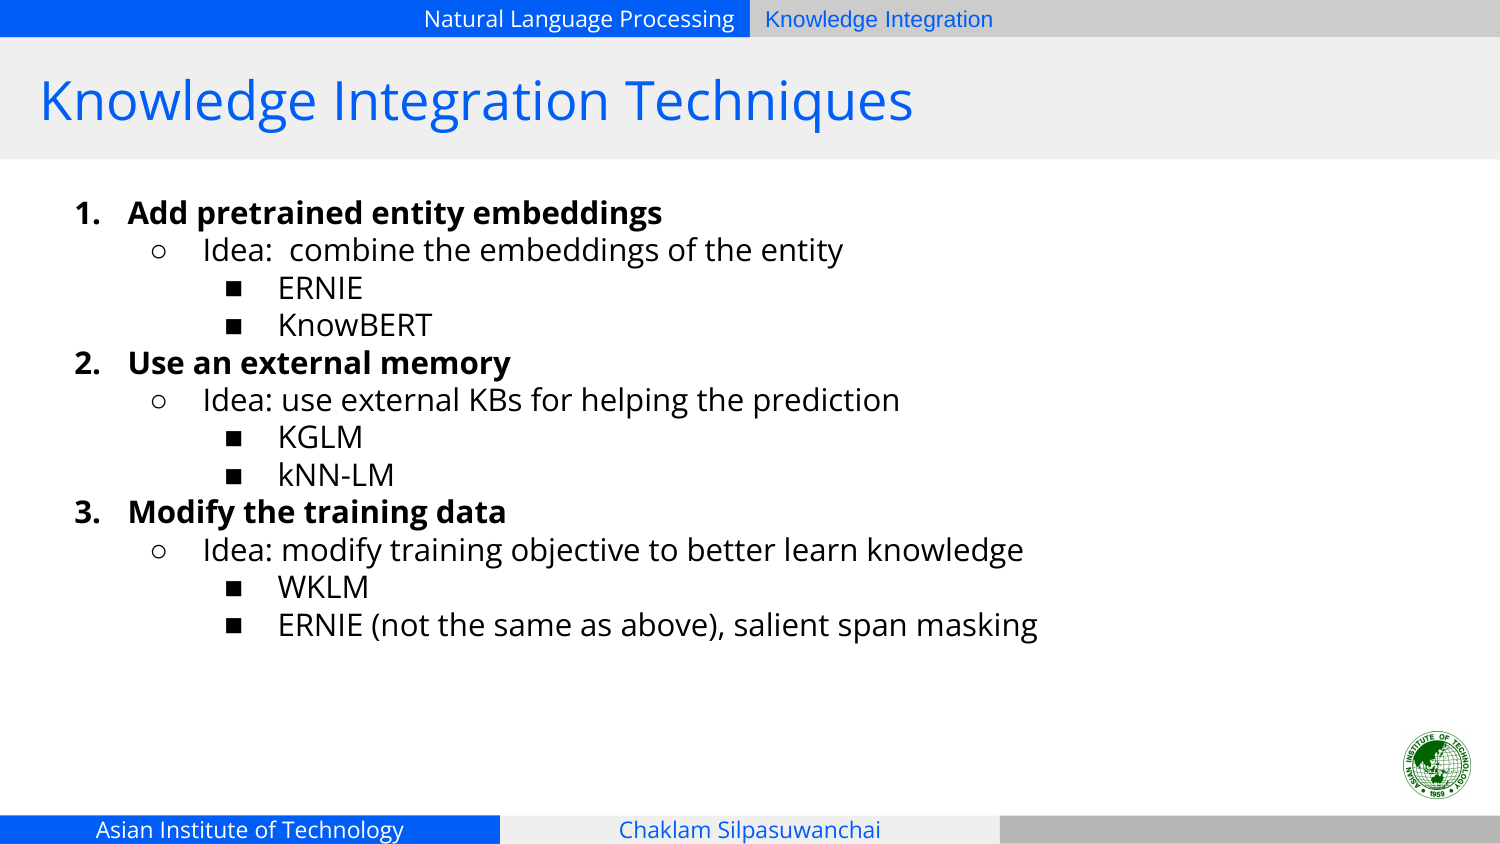

# Knowledge Integration Techniques
Add pretrained entity embeddings
Idea:  combine the embeddings of the entity
ERNIE
KnowBERT
Use an external memory
Idea: use external KBs for helping the prediction
KGLM
kNN-LM
Modify the training data
Idea: modify training objective to better learn knowledge
WKLM
ERNIE (not the same as above), salient span masking